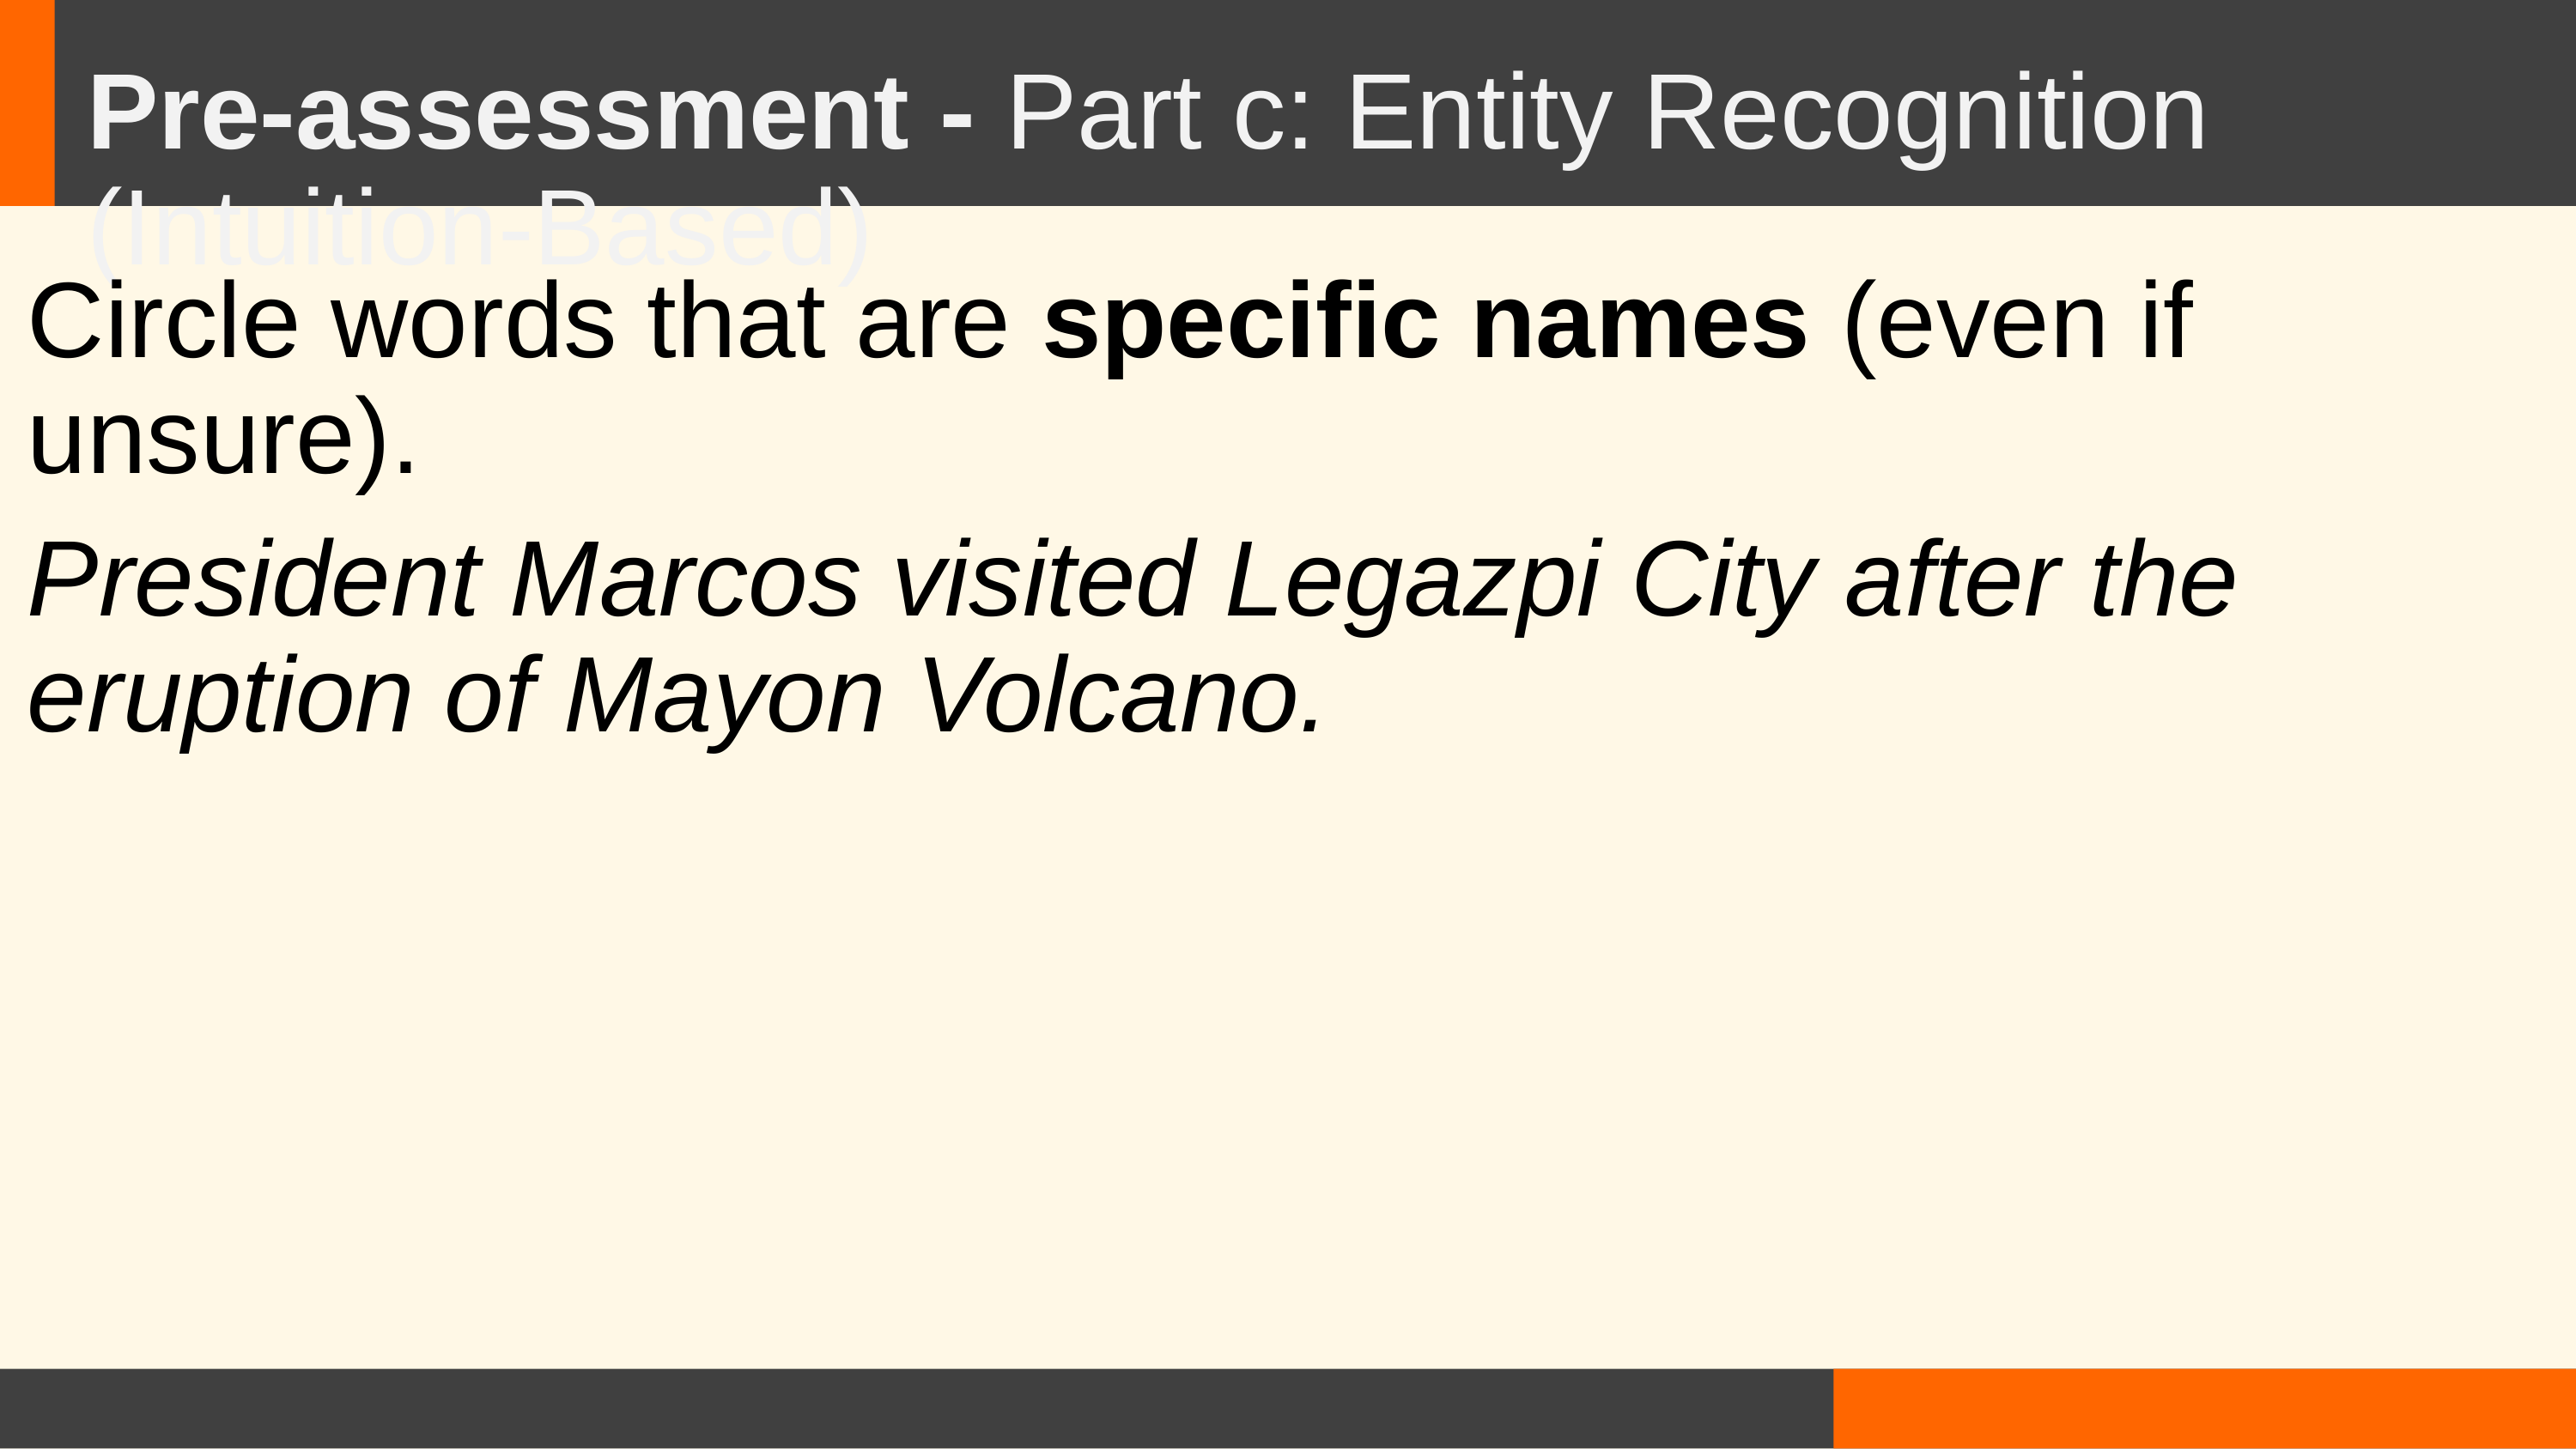

Pre-assessment - Part c: Entity Recognition (Intuition-Based)
Circle words that are specific names (even if unsure).
President Marcos visited Legazpi City after the eruption of Mayon Volcano.